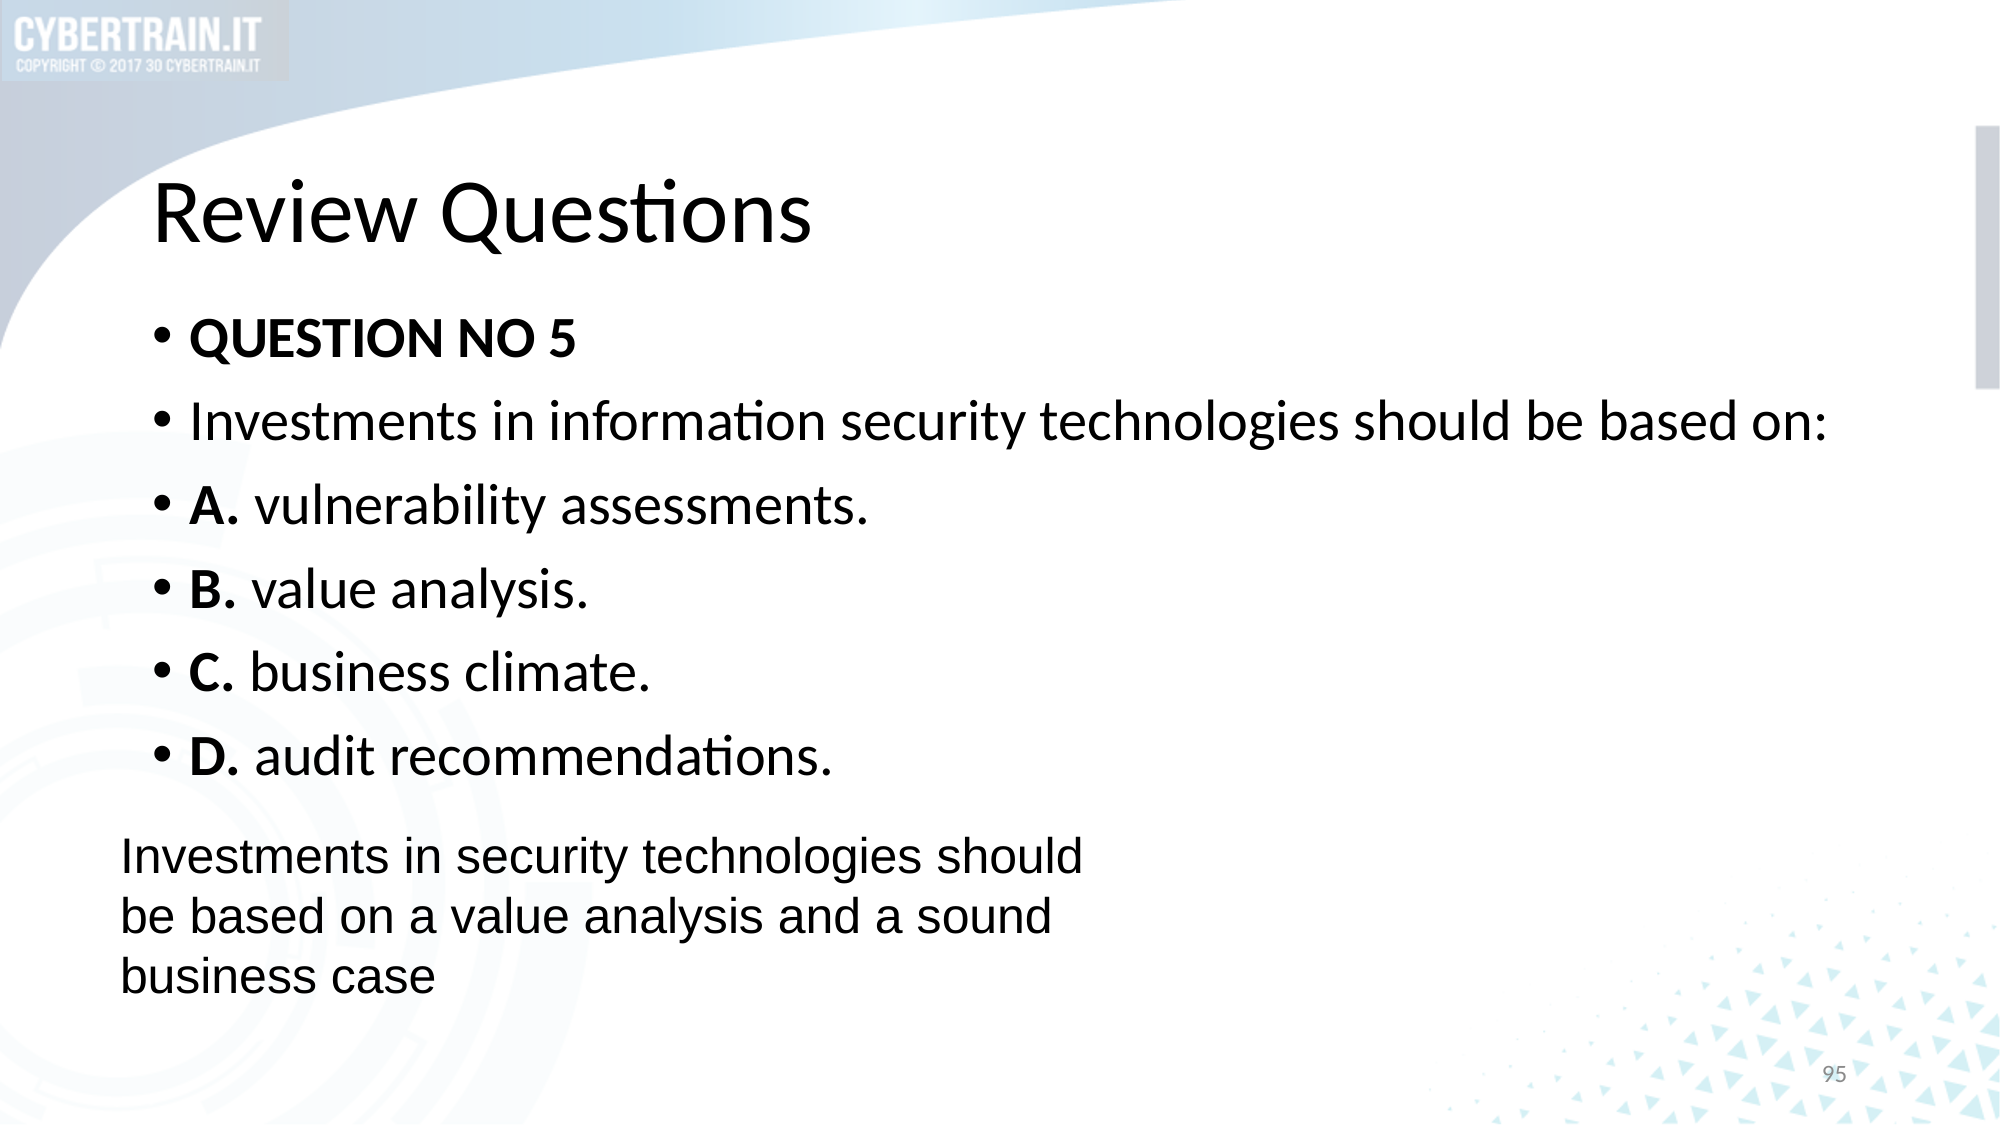

# Review Questions
QUESTION NO 5
Investments in information security technologies should be based on:
A. vulnerability assessments.
B. value analysis.
C. business climate.
D. audit recommendations.

Investments in security technologies should be based on a value analysis and a sound business case
95